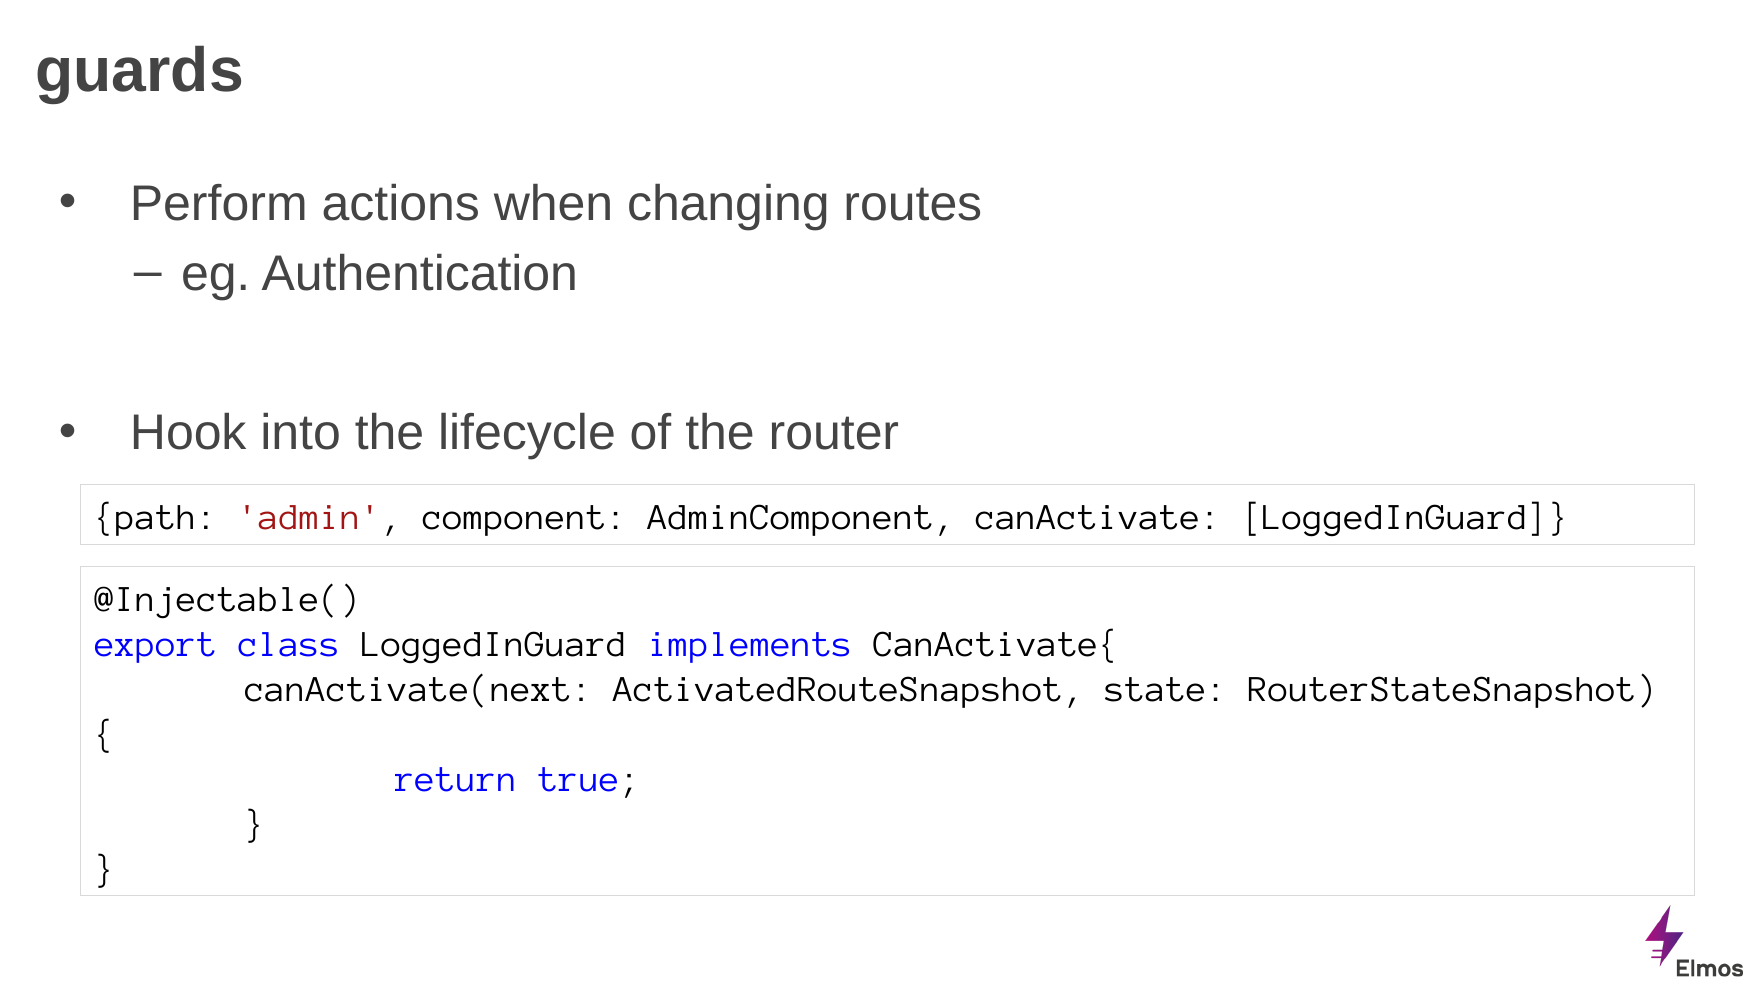

# guards
Perform actions when changing routes
eg. Authentication

Hook into the lifecycle of the router
{path: 'admin', component: AdminComponent, canActivate: [LoggedInGuard]}
@Injectable()
export class LoggedInGuard implements CanActivate{
	canActivate(next: ActivatedRouteSnapshot, state: RouterStateSnapshot){
		return true;
	}
}